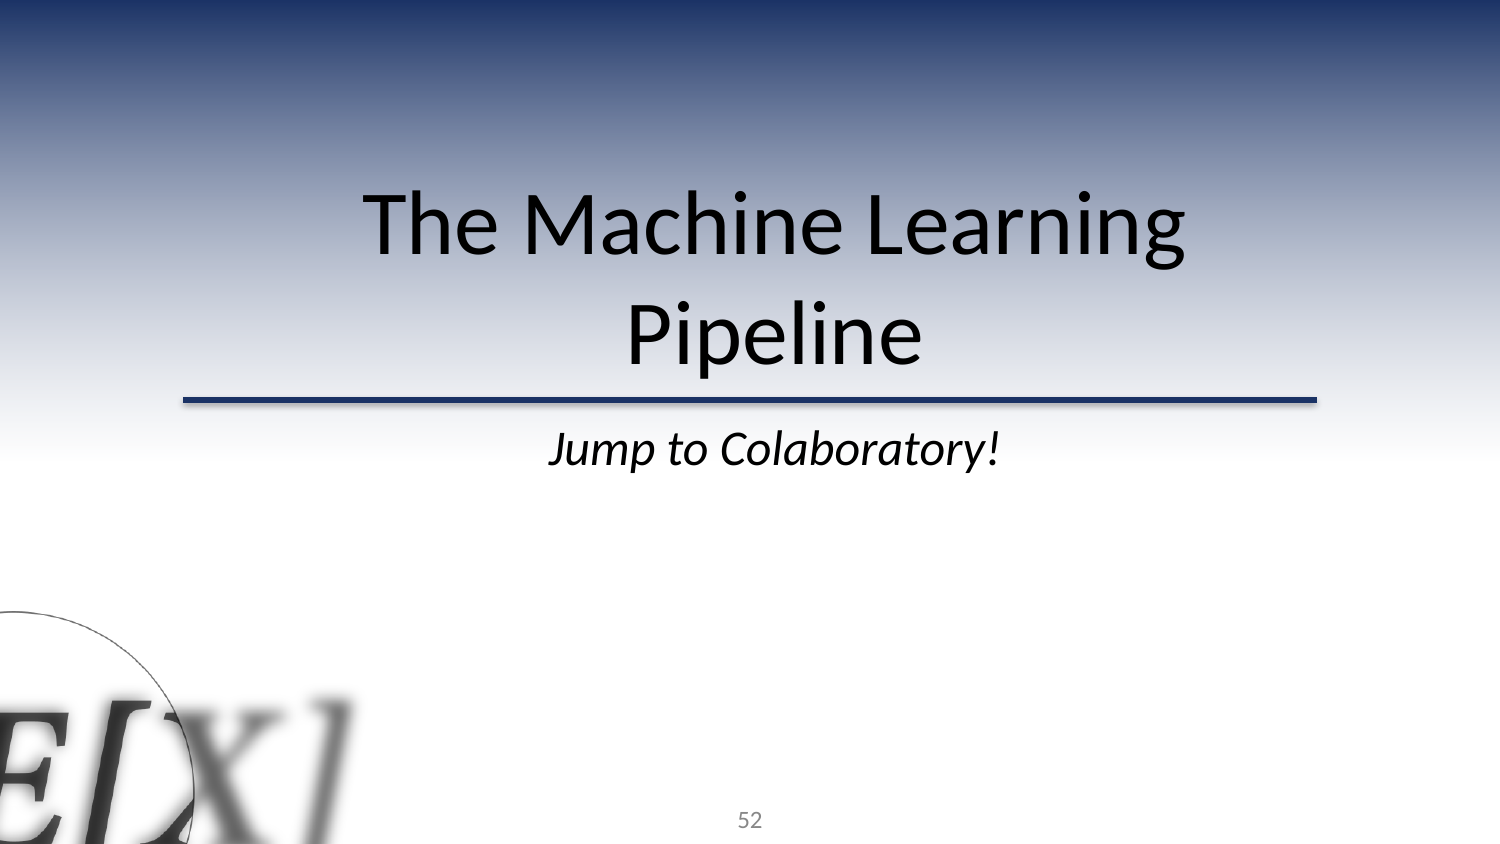

The Machine Learning Pipeline
Jump to Colaboratory!
52